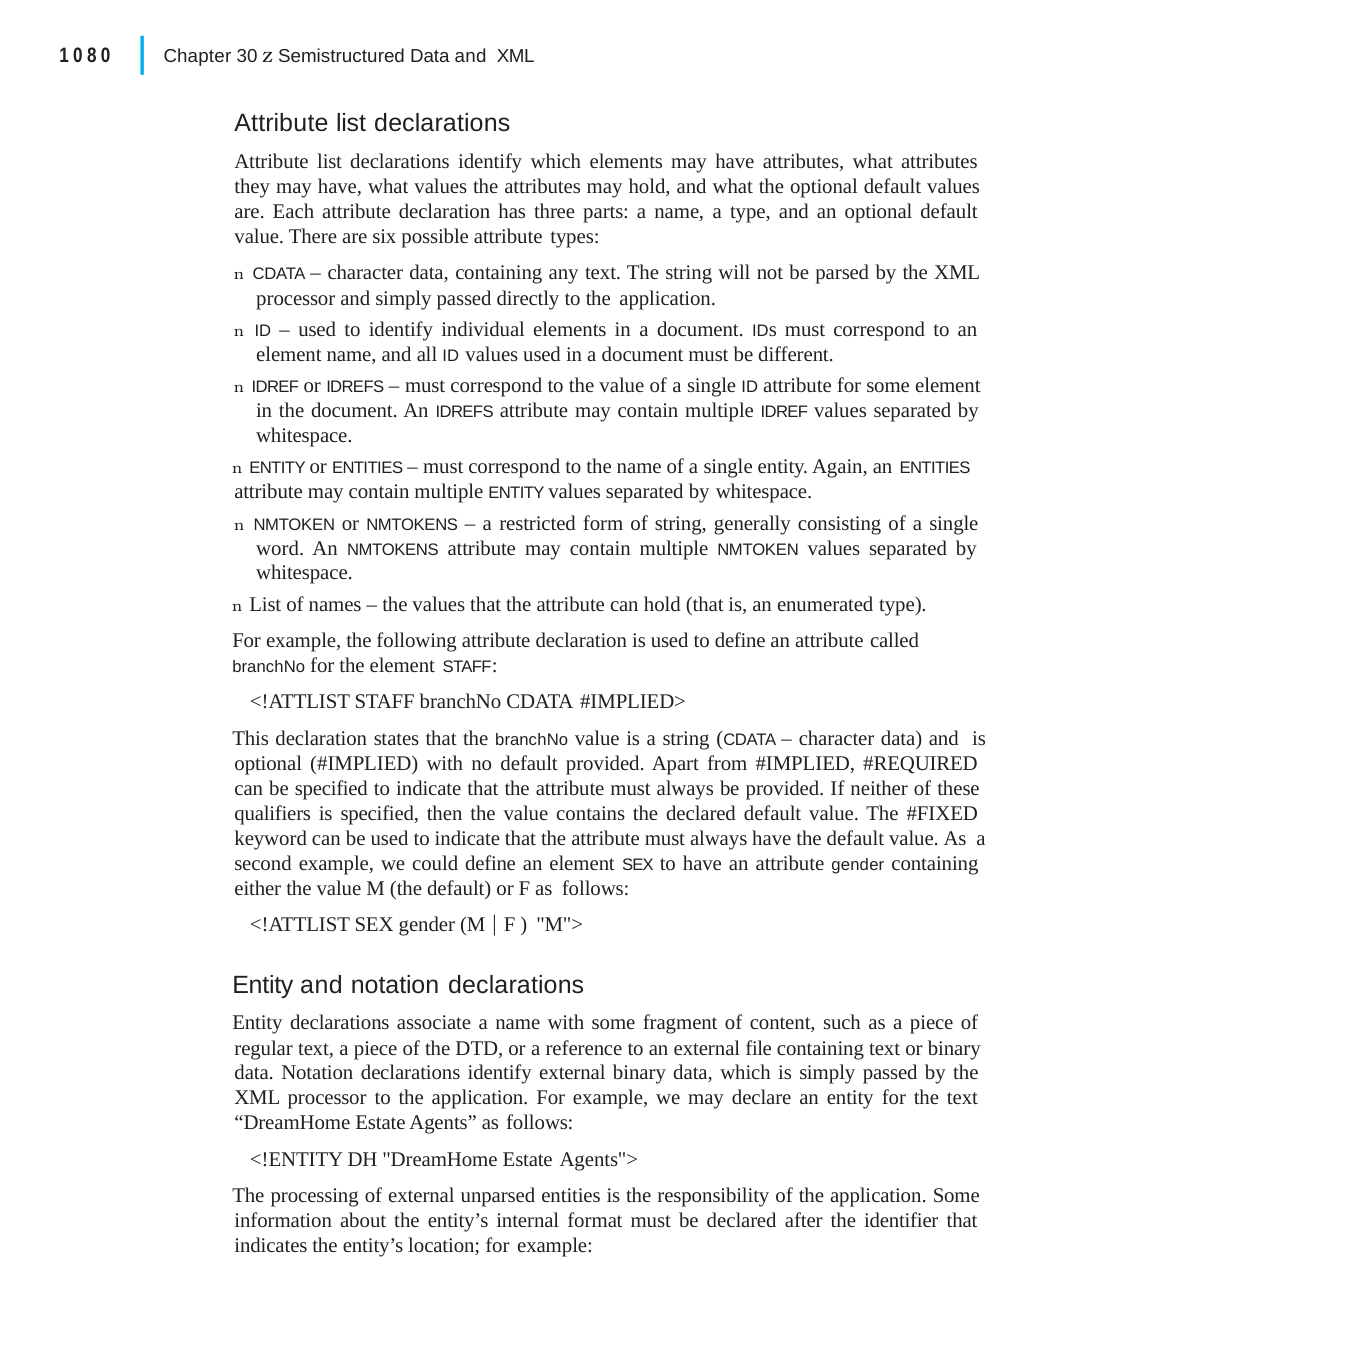

|
1080
Chapter 30 z Semistructured Data and XML
Attribute list declarations
Attribute list declarations identify which elements may have attributes, what attributes  they may have, what values the attributes may hold, and what the optional default values  are. Each attribute declaration has three parts: a name, a type, and an optional default  value. There are six possible attribute types:
n CDATA – character data, containing any text. The string will not be parsed by the XML  processor and simply passed directly to the application.
n ID – used to identify individual elements in a document. IDs must correspond to an  element name, and all ID values used in a document must be different.
n IDREF or IDREFS – must correspond to the value of a single ID attribute for some element  in the document. An IDREFS attribute may contain multiple IDREF values separated by  whitespace.
n ENTITY or ENTITIES – must correspond to the name of a single entity. Again, an ENTITIES
attribute may contain multiple ENTITY values separated by whitespace.
n NMTOKEN or NMTOKENS – a restricted form of string, generally consisting of a single  word. An NMTOKENS attribute may contain multiple NMTOKEN values separated by  whitespace.
n List of names – the values that the attribute can hold (that is, an enumerated type).
For example, the following attribute declaration is used to define an attribute called
branchNo for the element STAFF:
<!ATTLIST STAFF branchNo CDATA #IMPLIED>
This declaration states that the branchNo value is a string (CDATA – character data) and  is optional (#IMPLIED) with no default provided. Apart from #IMPLIED, #REQUIRED  can be specified to indicate that the attribute must always be provided. If neither of these  qualifiers is specified, then the value contains the declared default value. The #FIXED  keyword can be used to indicate that the attribute must always have the default value. As  a second example, we could define an element SEX to have an attribute gender containing  either the value M (the default) or F as follows:
<!ATTLIST SEX gender (M | F ) "M">

Entity and notation declarations
Entity declarations associate a name with some fragment of content, such as a piece of  regular text, a piece of the DTD, or a reference to an external file containing text or binary  data. Notation declarations identify external binary data, which is simply passed by the  XML processor to the application. For example, we may declare an entity for the text  “DreamHome Estate Agents” as follows:
<!ENTITY DH "DreamHome Estate Agents">
The processing of external unparsed entities is the responsibility of the application. Some  information about the entity’s internal format must be declared after the identifier that  indicates the entity’s location; for example: